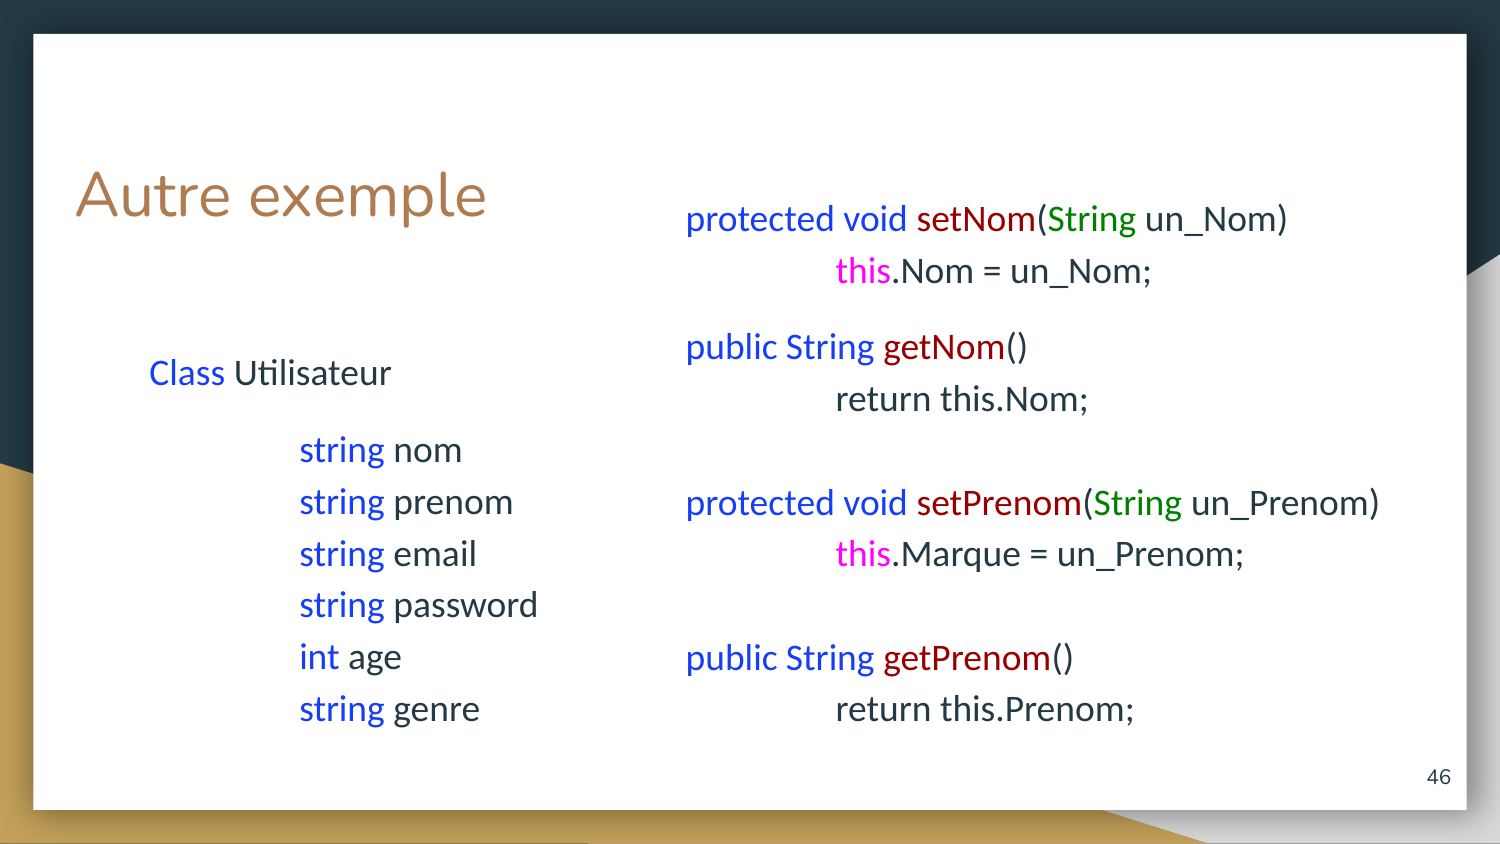

# Autre exemple
protected void setNom(String un_Nom)
	this.Nom = un_Nom;
public String getNom()
	return this.Nom;
protected void setPrenom(String un_Prenom)
	this.Marque = un_Prenom;
public String getPrenom()
	return this.Prenom;
Class Utilisateur
	string nom
	string prenom
	string email
	string password
	int age
	string genre
46